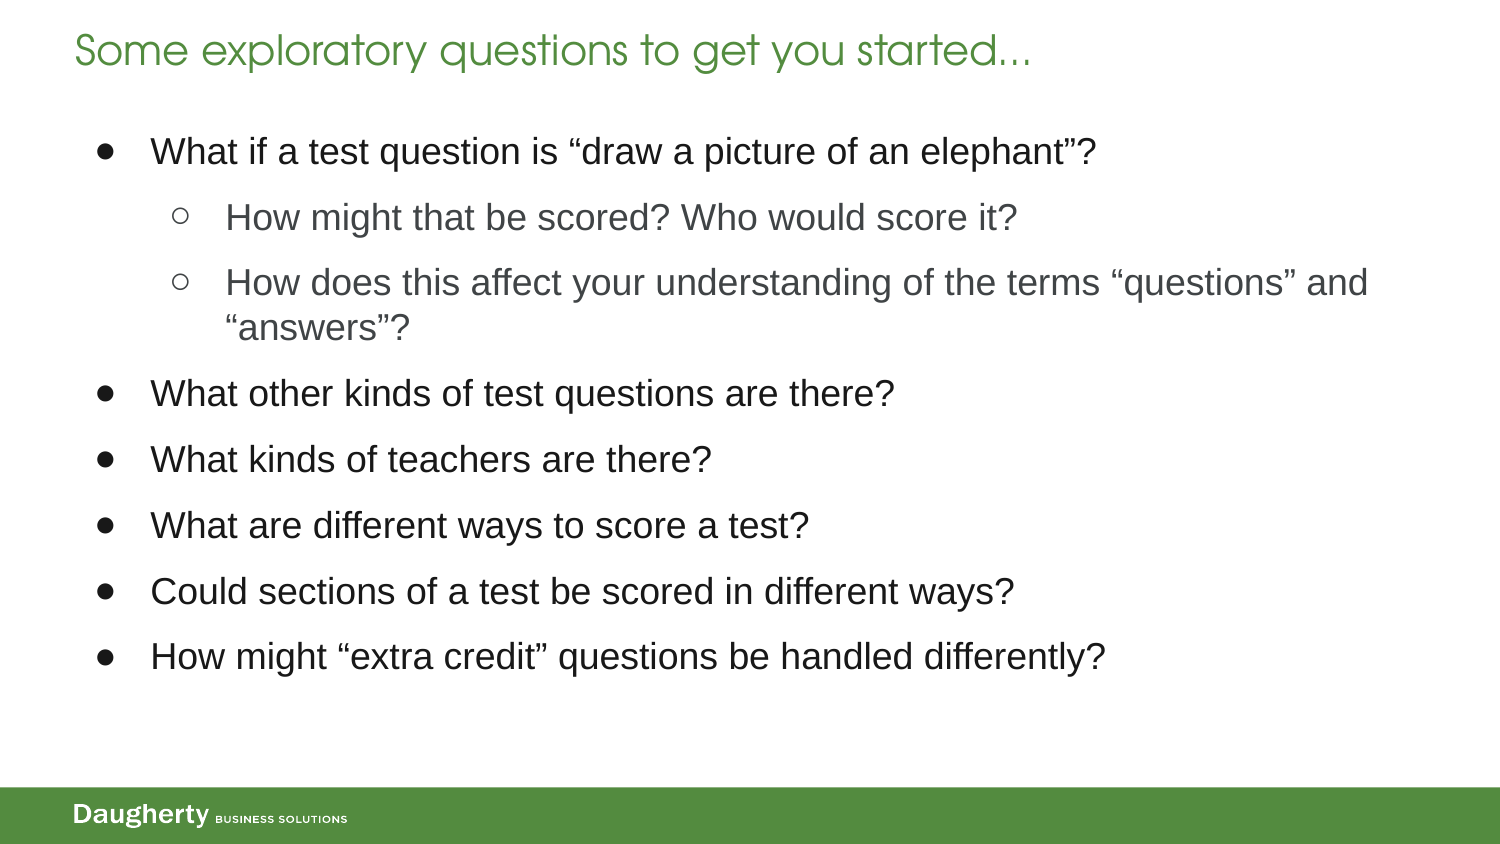

# Some exploratory questions to get you started...
What if a test question is “draw a picture of an elephant”?
How might that be scored? Who would score it?
How does this affect your understanding of the terms “questions” and “answers”?
What other kinds of test questions are there?
What kinds of teachers are there?
What are different ways to score a test?
Could sections of a test be scored in different ways?
How might “extra credit” questions be handled differently?